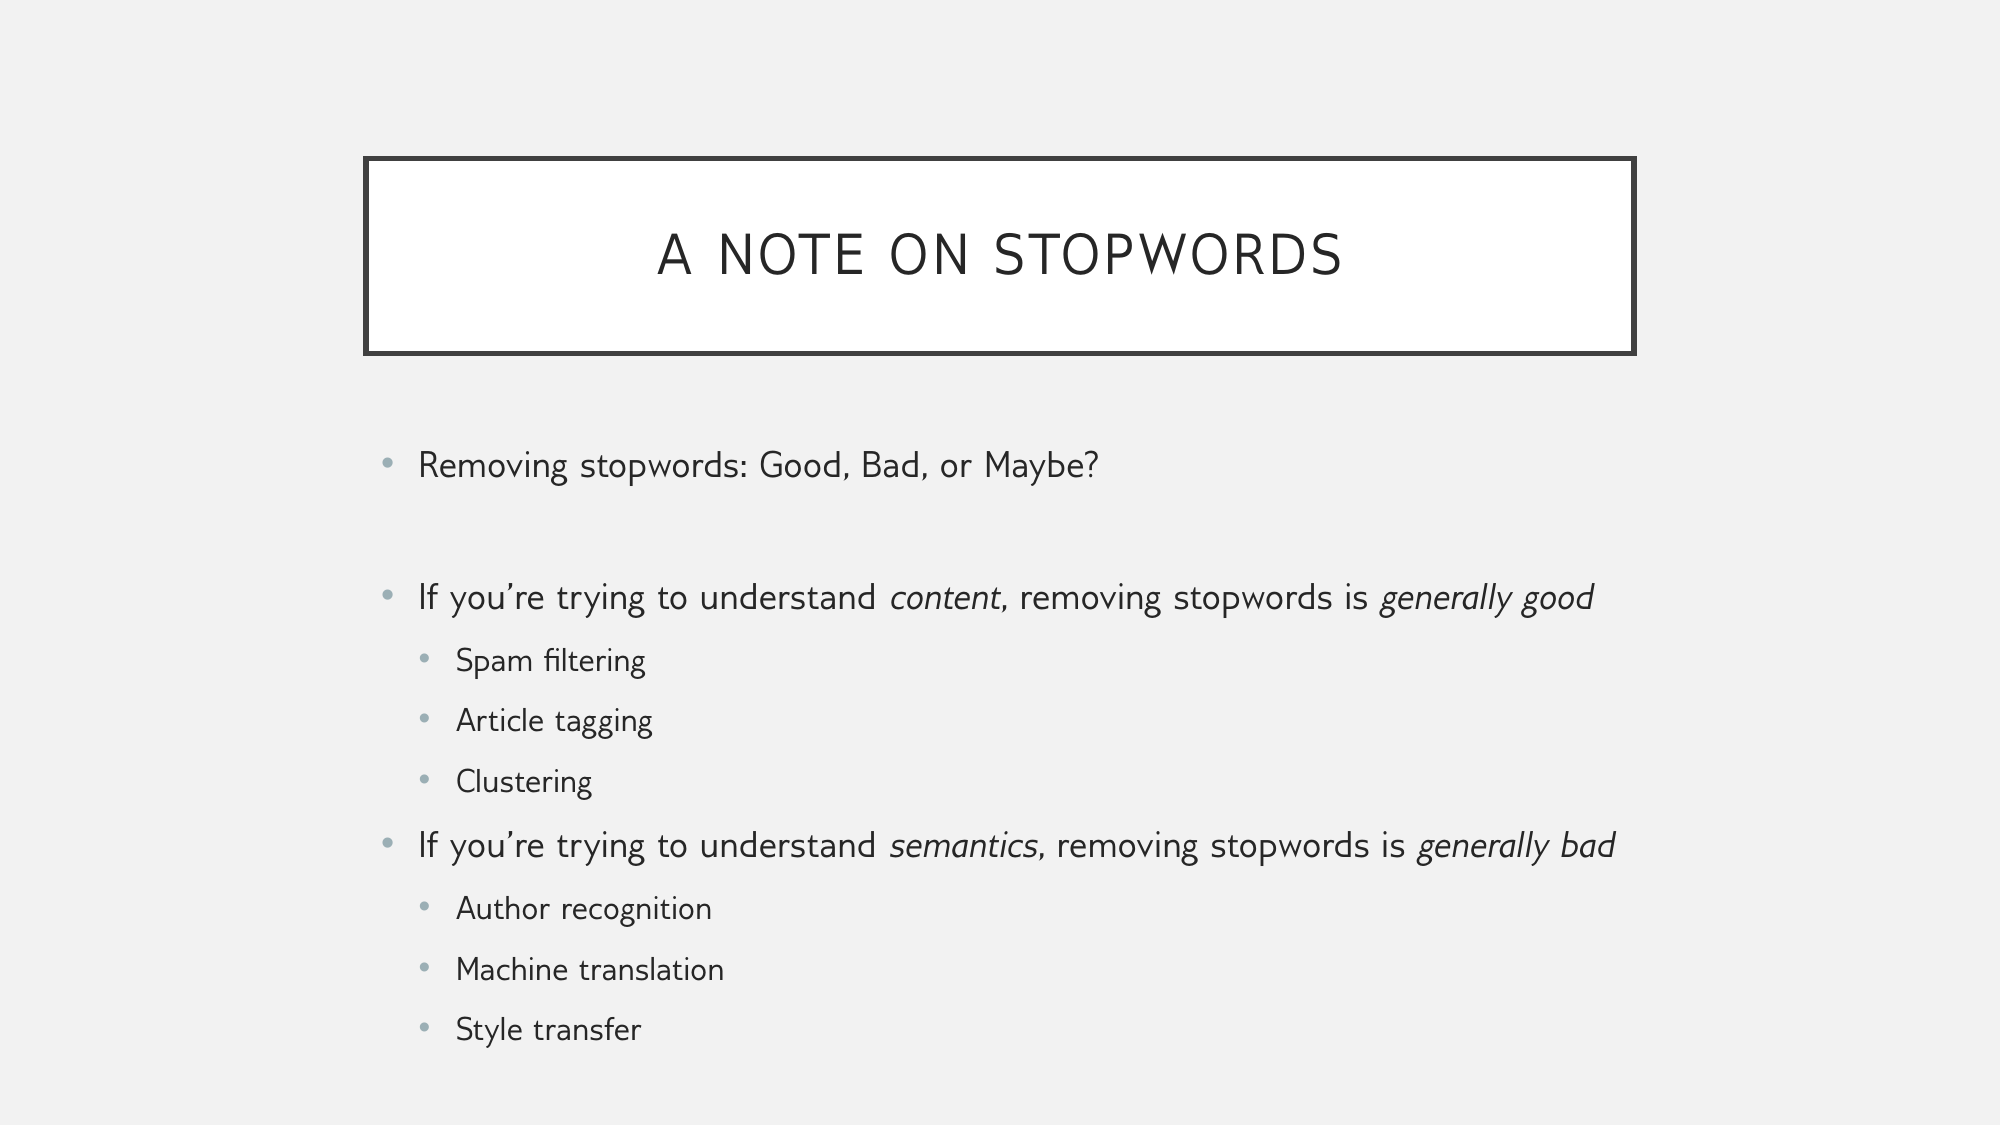

# A note on Stopwords
Removing stopwords: Good, Bad, or Maybe?

If you’re trying to understand content, removing stopwords is generally good
Spam filtering
Article tagging
Clustering
If you’re trying to understand semantics, removing stopwords is generally bad
Author recognition
Machine translation
Style transfer